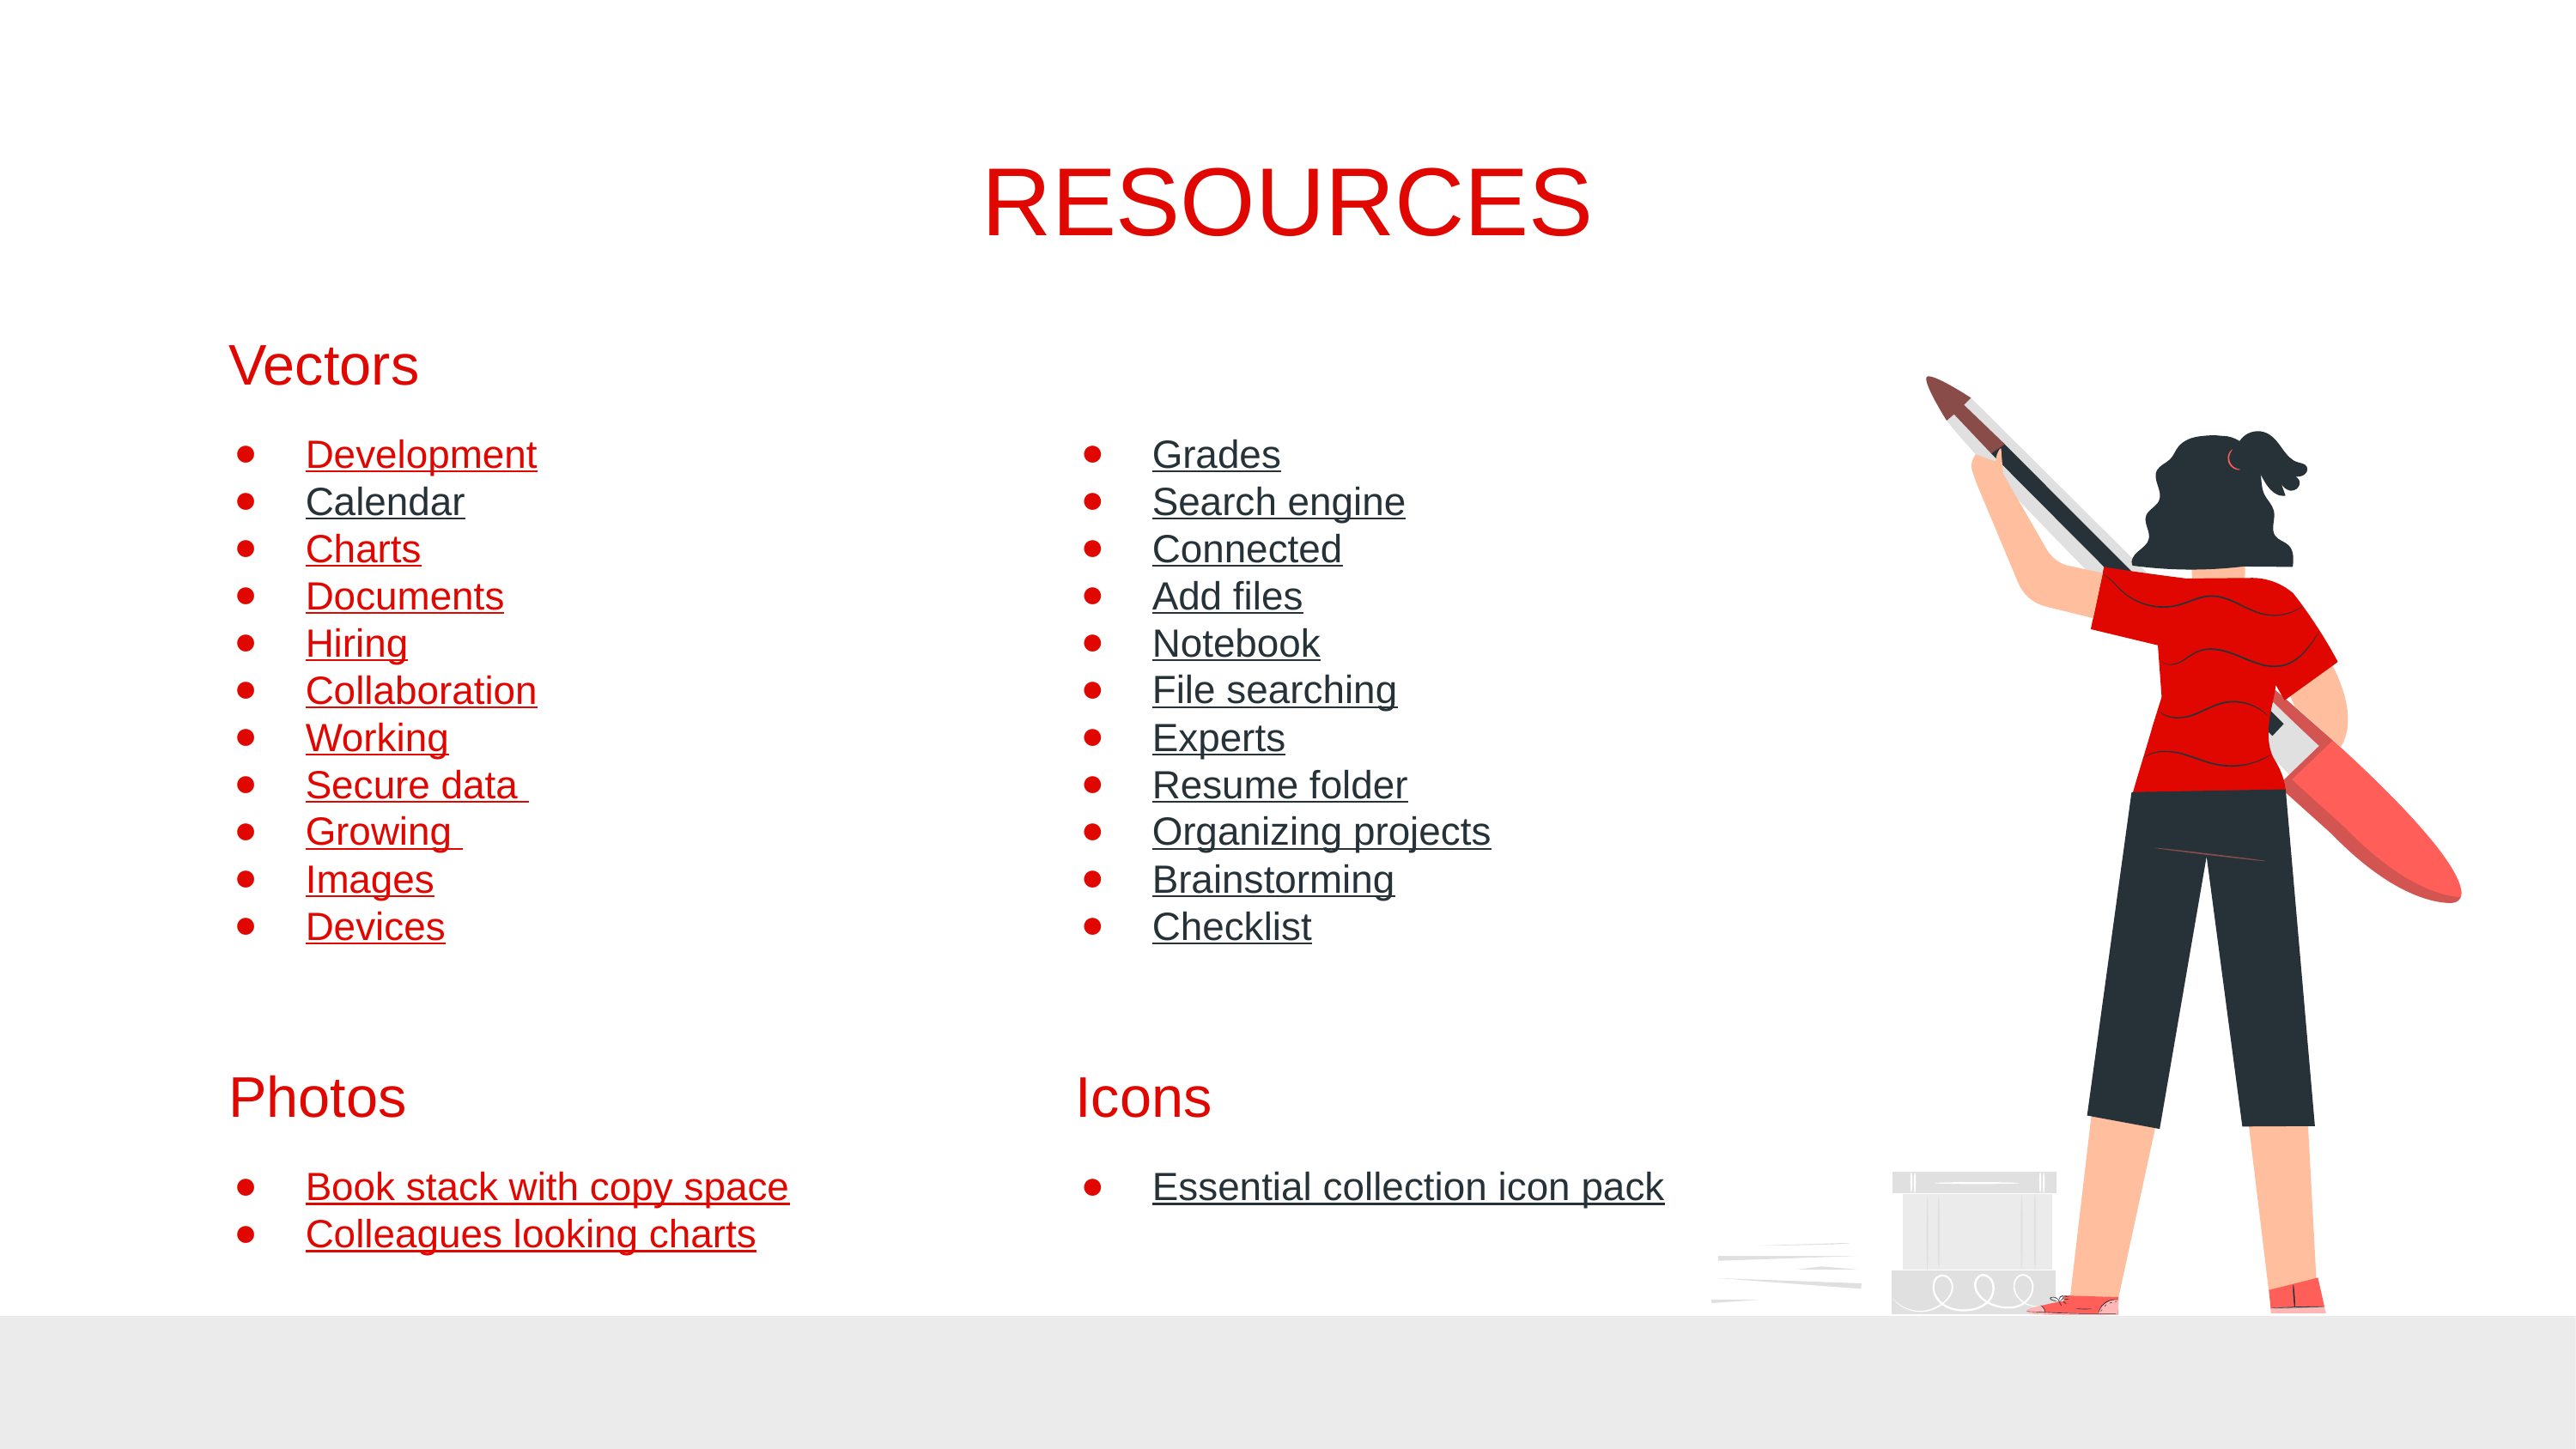

# RESOURCES
Vectors

Development
Calendar
Charts
Documents
Hiring
Collaboration
Working
Secure data
Growing
Images
Devices
Grades
Search engine
Connected
Add files
Notebook
File searching
Experts
Resume folder
Organizing projects
Brainstorming
Checklist
Photos
Icons
Book stack with copy space
Colleagues looking charts
Essential collection icon pack